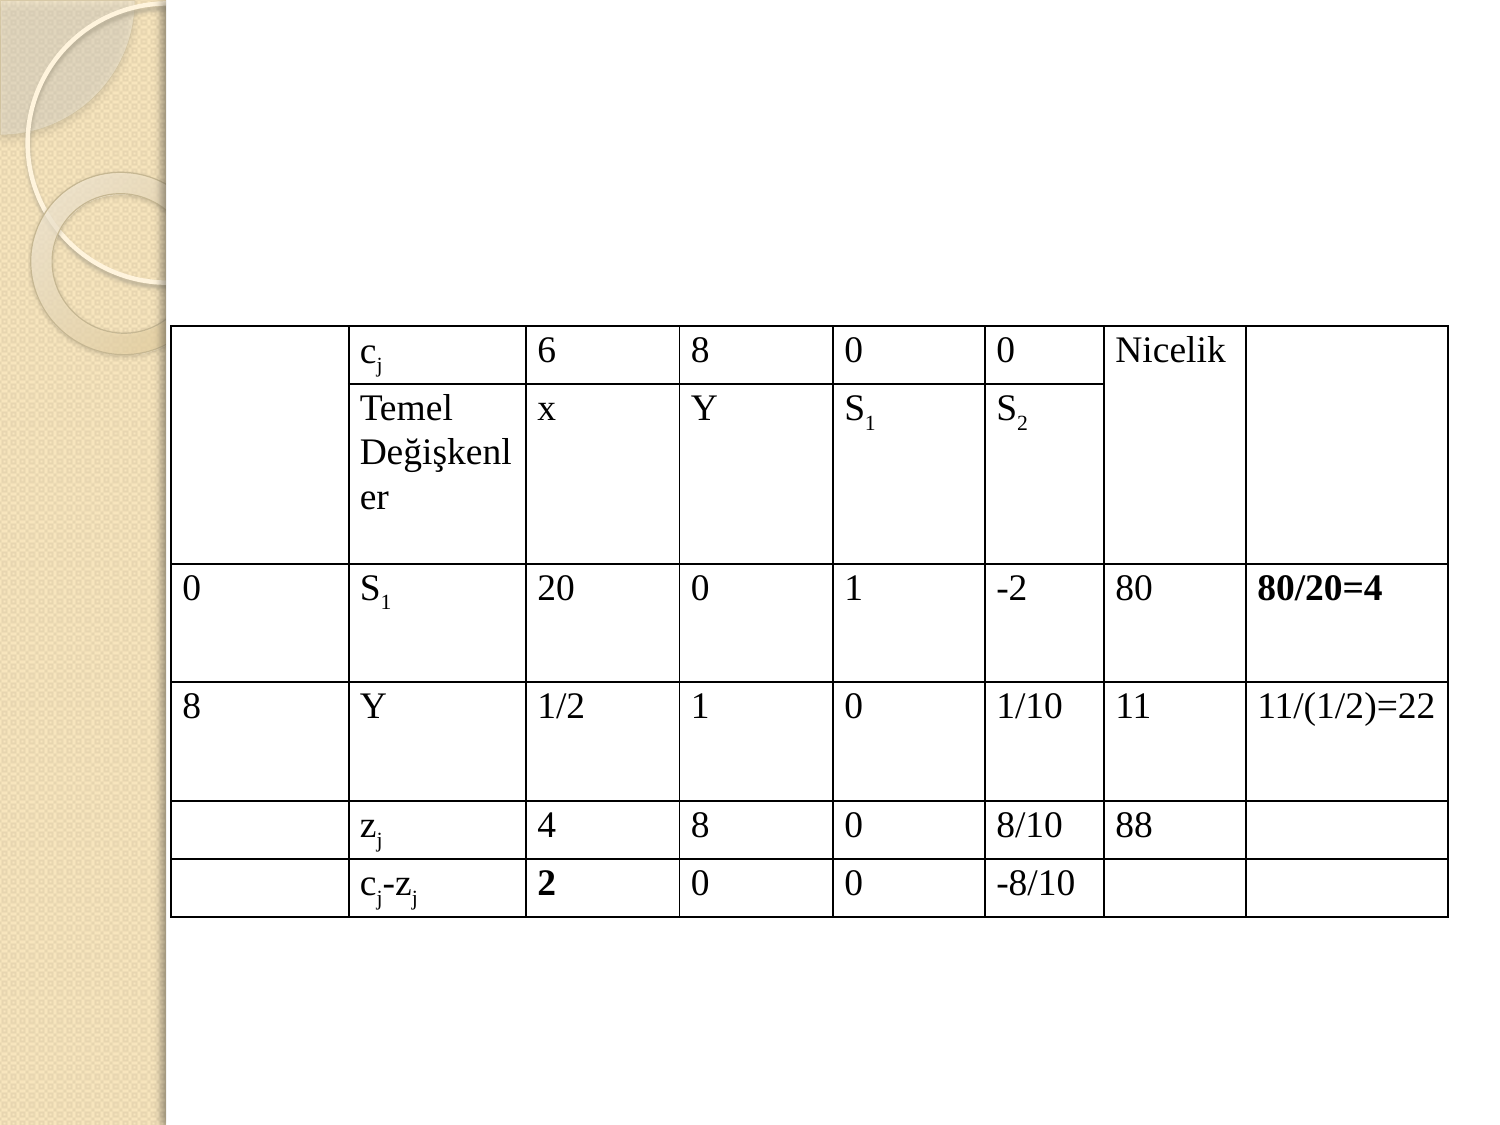

|  | cj | 6 | 8 | 0 | 0 | Nicelik |  |
| --- | --- | --- | --- | --- | --- | --- | --- |
|  | Temel Değişkenler | x | Y | S1 | S2 |  |  |
| 0 | S1 | 20 | 0 | 1 | -2 | 80 | 80/20=4 |
| 8 | Y | 1/2 | 1 | 0 | 1/10 | 11 | 11/(1/2)=22 |
|  | zj | 4 | 8 | 0 | 8/10 | 88 |  |
|  | cj-zj | 2 | 0 | 0 | -8/10 |  |  |